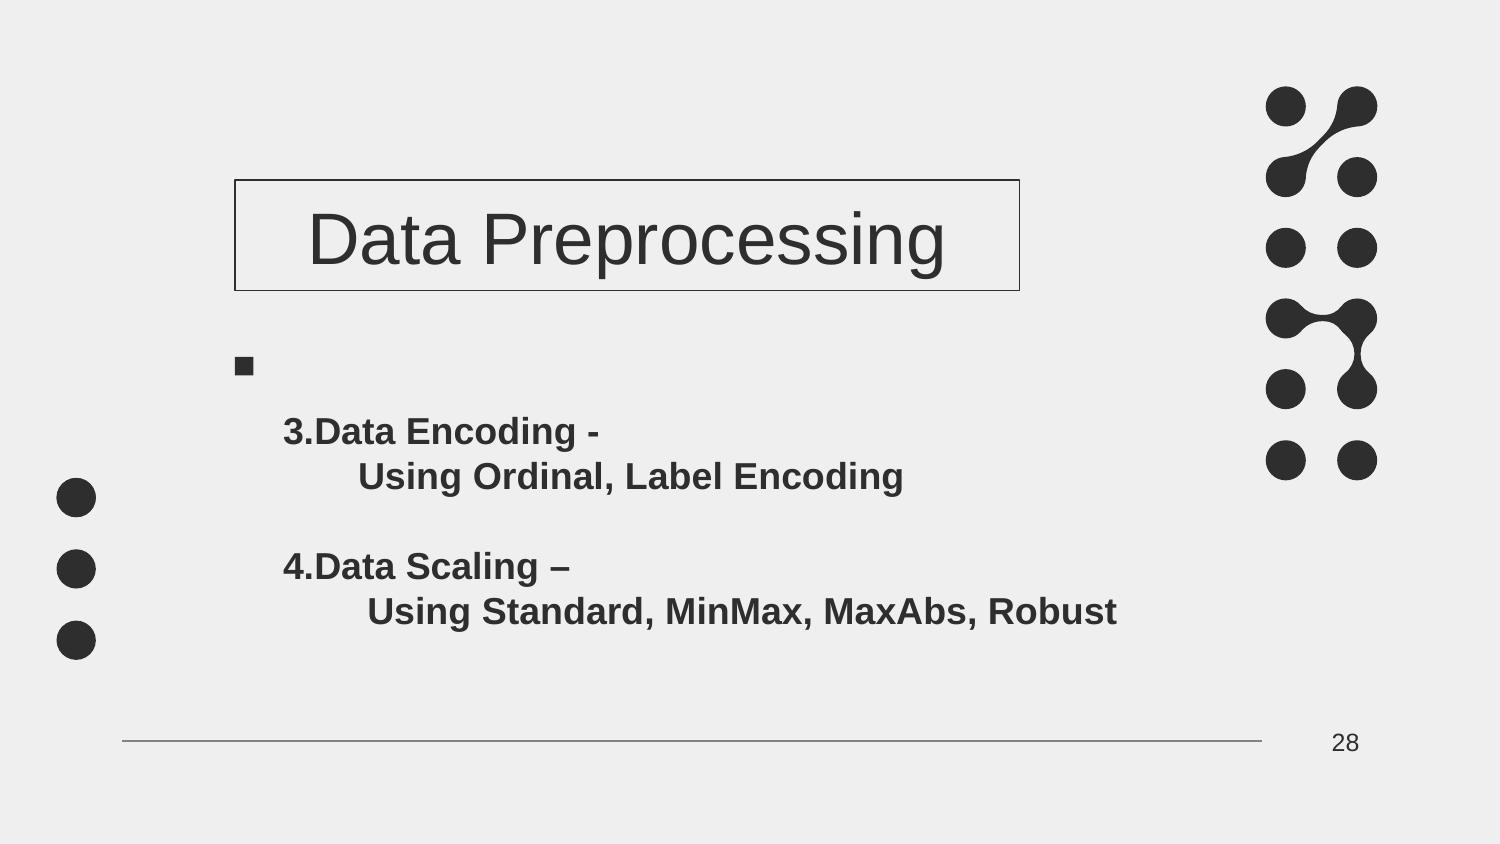

# Data Preprocessing
3.Data Encoding -
Using Ordinal, Label Encoding

4.Data Scaling –
        Using Standard, MinMax, MaxAbs, Robust

28